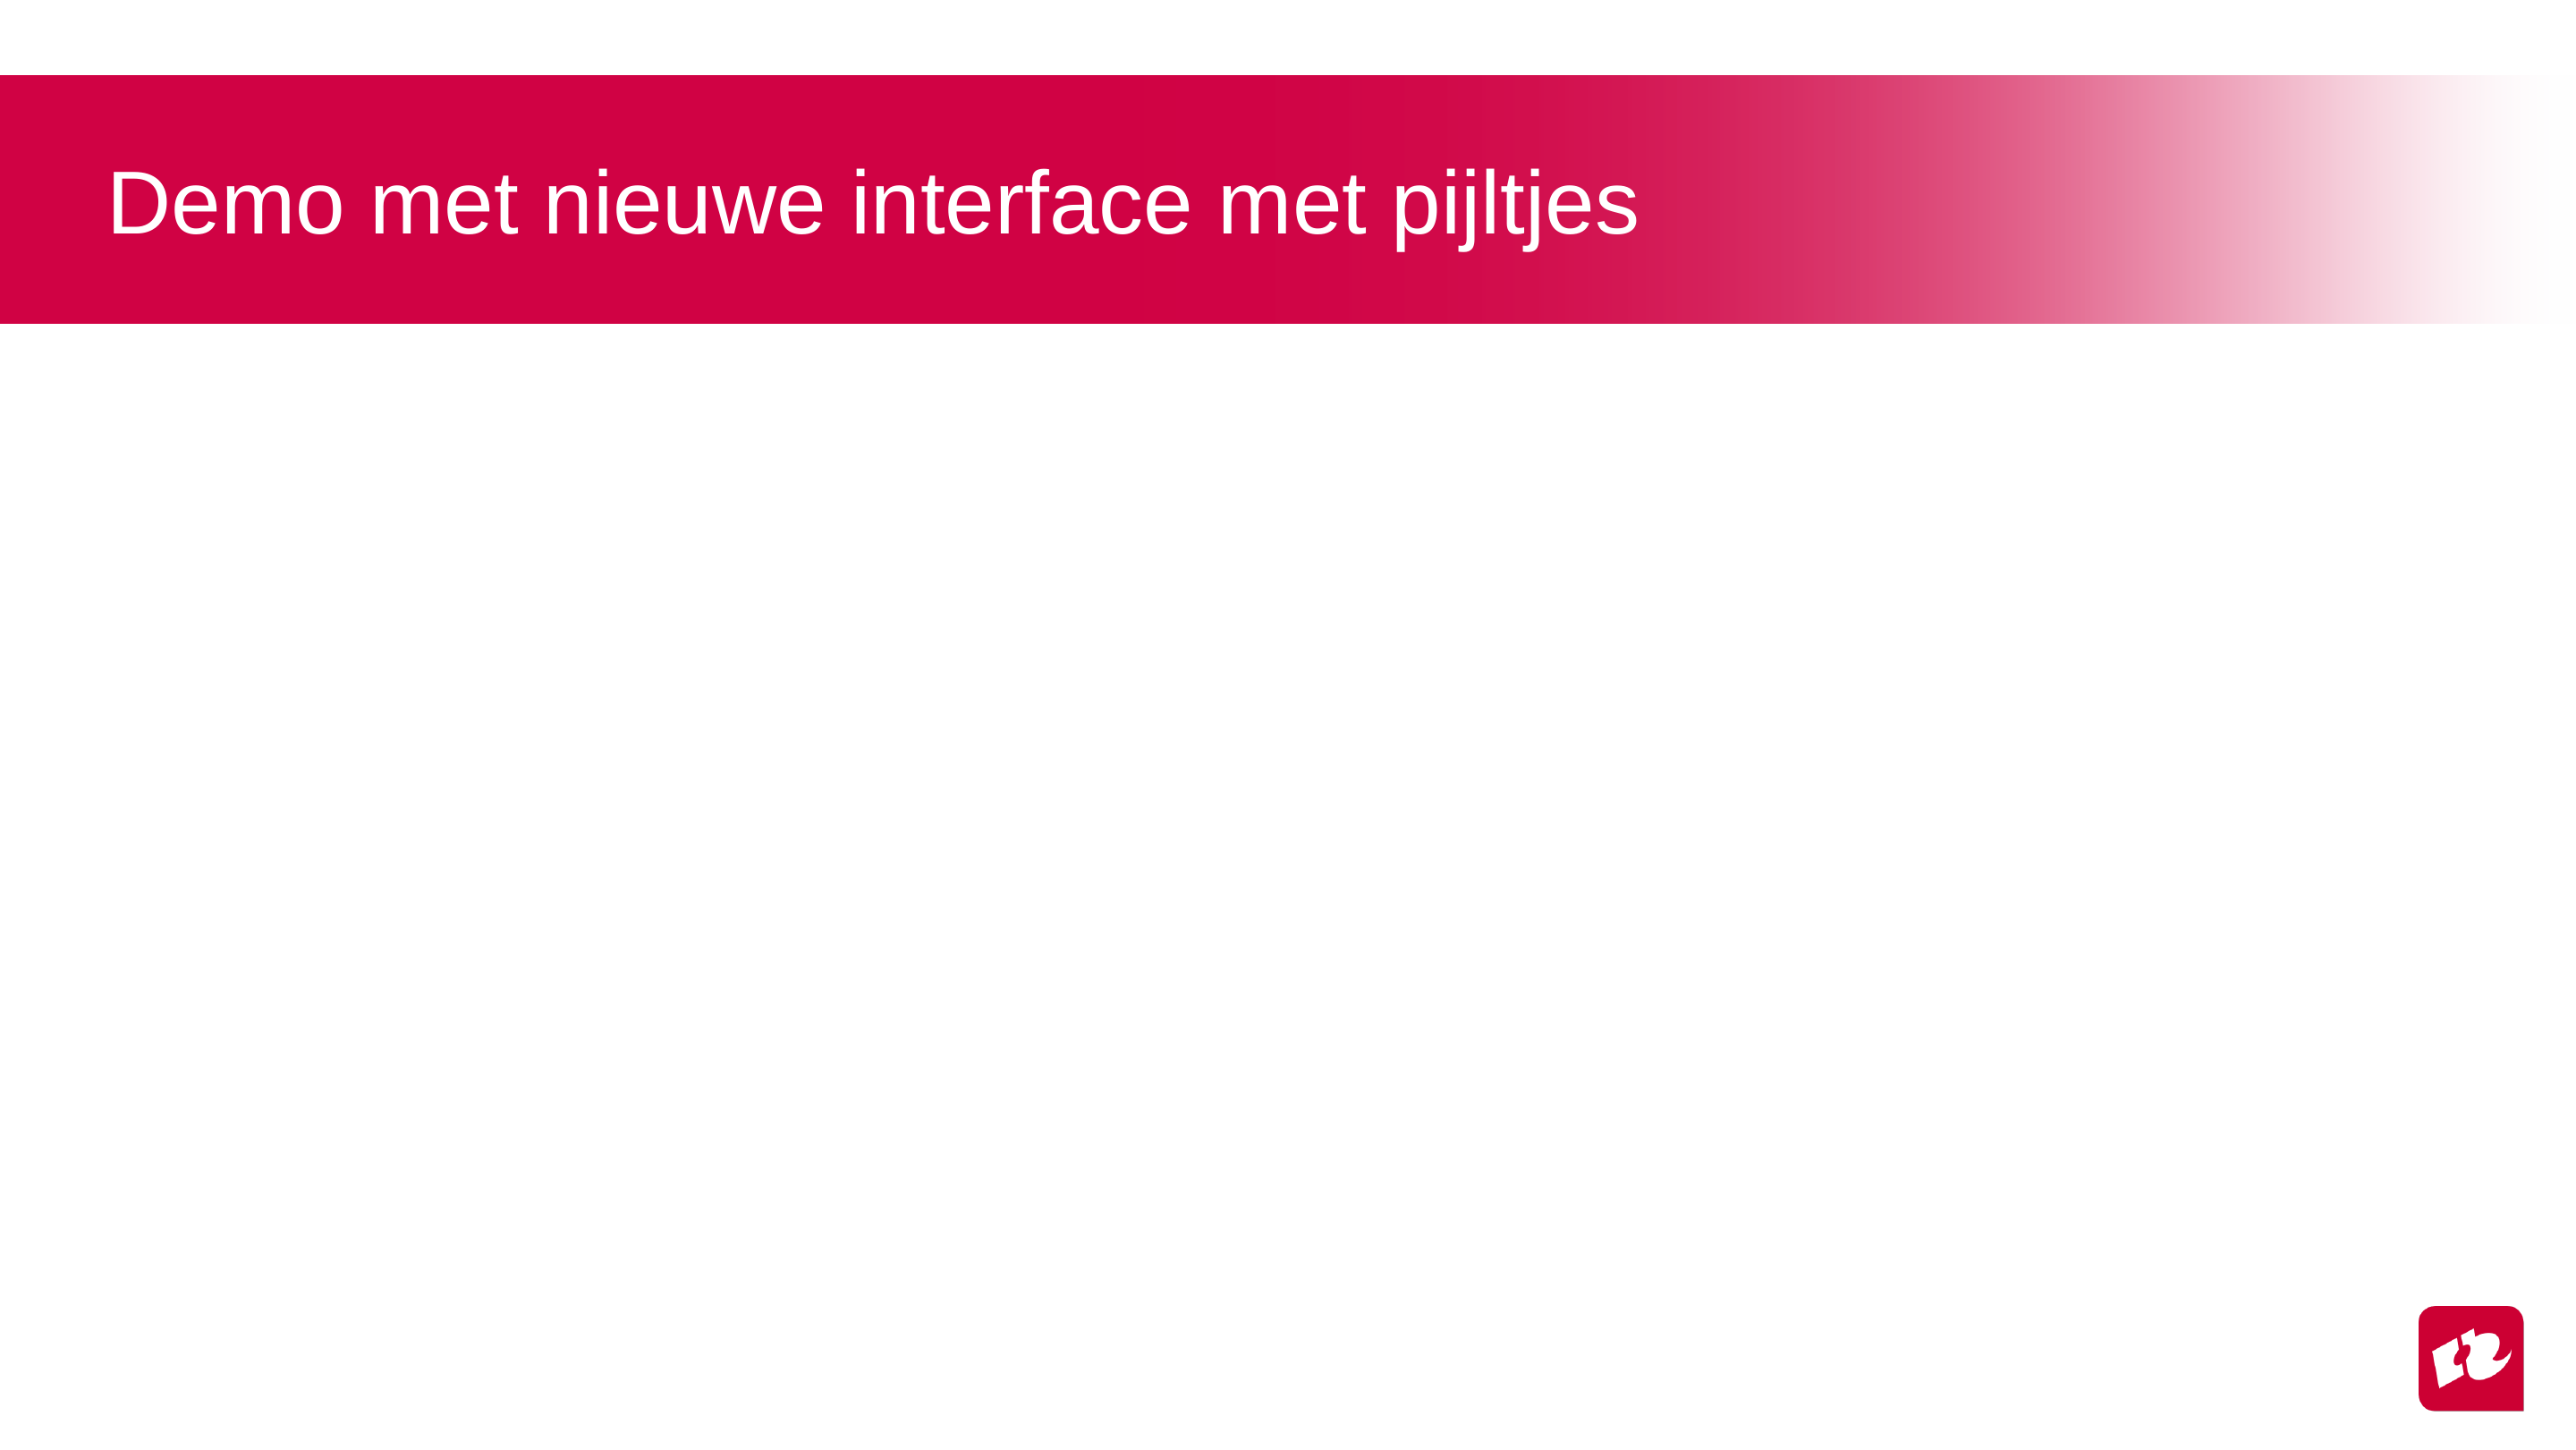

# Demo met nieuwe interface met pijltjes